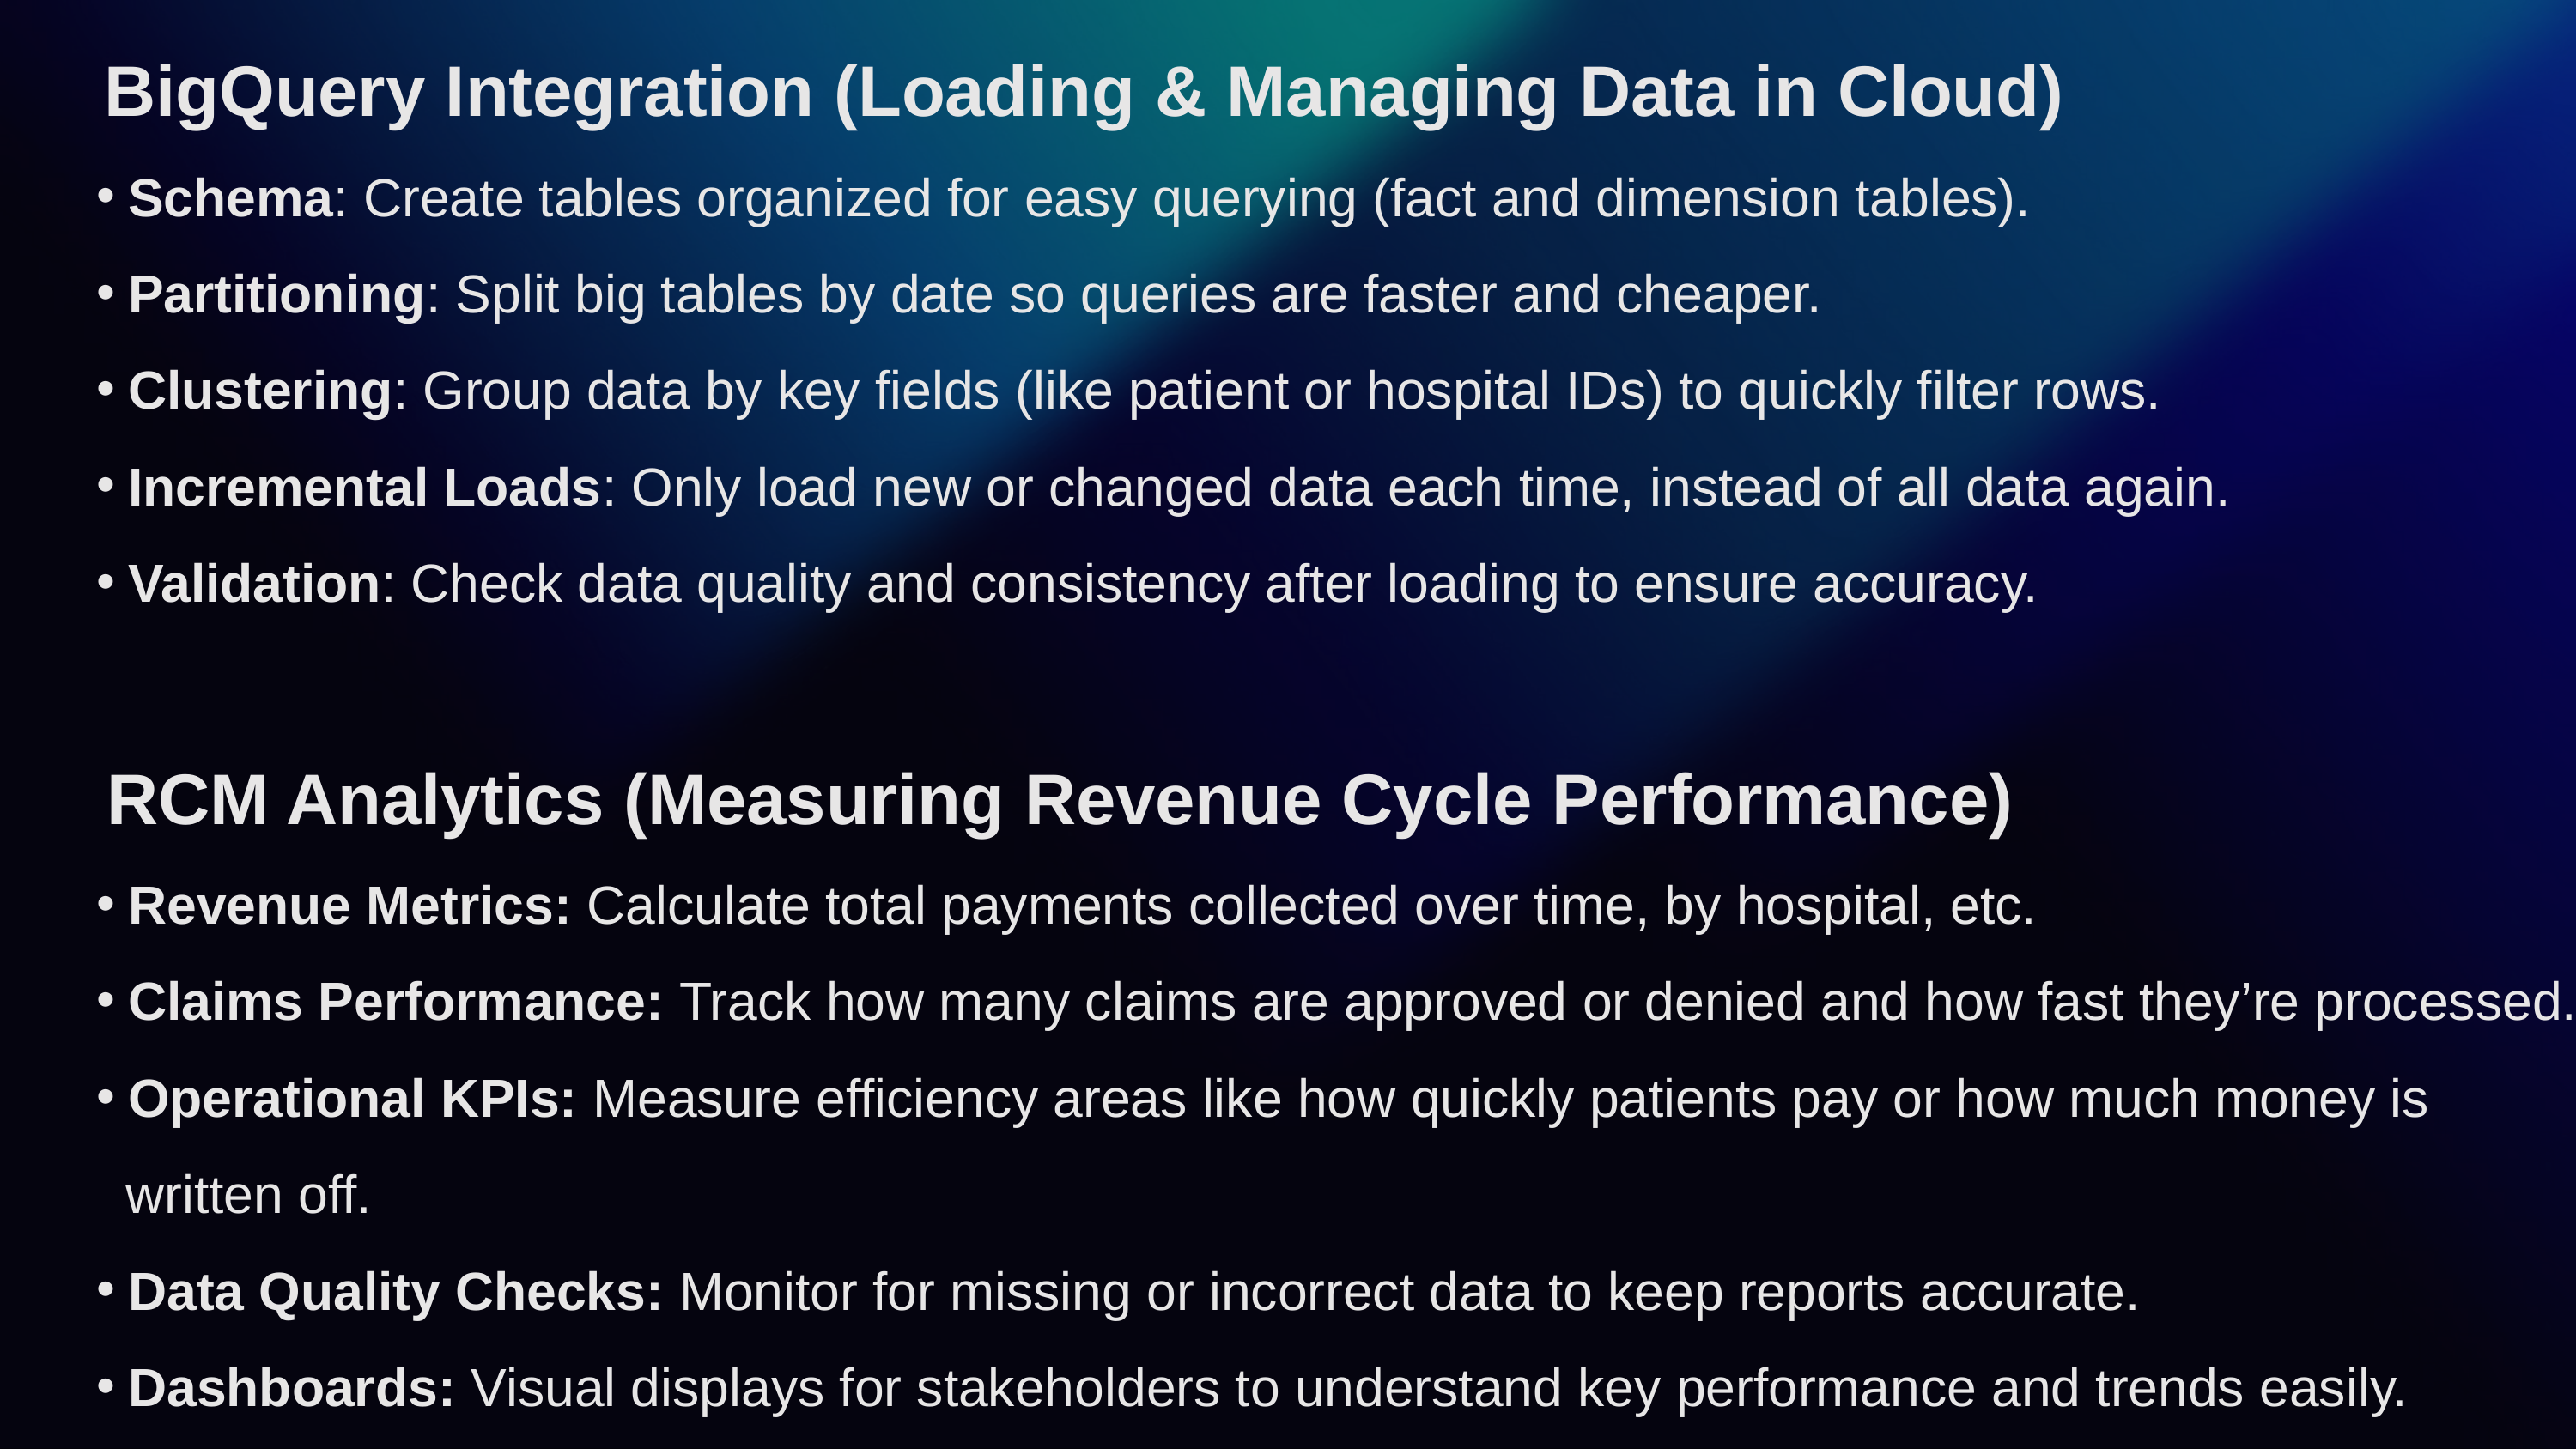

BigQuery Integration (Loading & Managing Data in Cloud)
Schema: Create tables organized for easy querying (fact and dimension tables).
Partitioning: Split big tables by date so queries are faster and cheaper.
Clustering: Group data by key fields (like patient or hospital IDs) to quickly filter rows.
Incremental Loads: Only load new or changed data each time, instead of all data again.
Validation: Check data quality and consistency after loading to ensure accuracy.

RCM Analytics (Measuring Revenue Cycle Performance)
Revenue Metrics: Calculate total payments collected over time, by hospital, etc.
Claims Performance: Track how many claims are approved or denied and how fast they’re processed.
Operational KPIs: Measure efficiency areas like how quickly patients pay or how much money is
  written off.
Data Quality Checks: Monitor for missing or incorrect data to keep reports accurate.
Dashboards: Visual displays for stakeholders to understand key performance and trends easily.